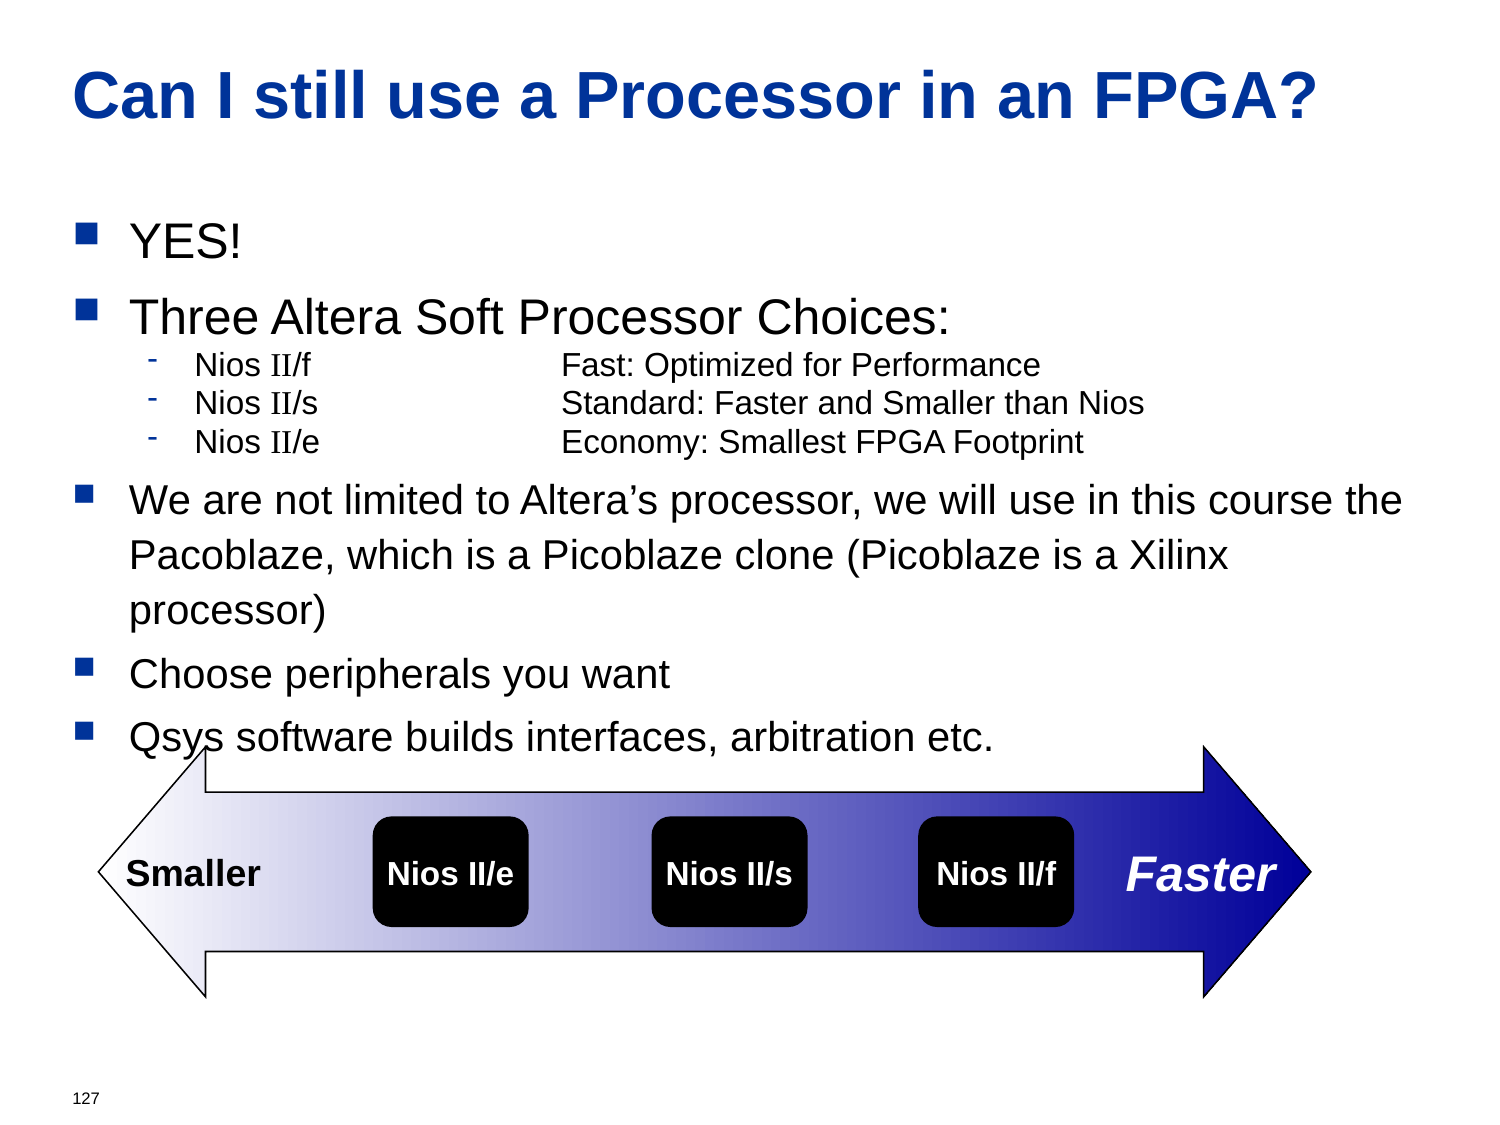

Can I still use a Processor in an FPGA?
YES!
Three Altera Soft Processor Choices:
Nios II/f	Fast: Optimized for Performance
Nios II/s	Standard: Faster and Smaller than Nios
Nios II/e	Economy: Smallest FPGA Footprint
We are not limited to Altera’s processor, we will use in this course the Pacoblaze, which is a Picoblaze clone (Picoblaze is a Xilinx processor)
Choose peripherals you want
Qsys software builds interfaces, arbitration etc.

Nios II/e
Nios II/s
Nios II/f
Faster
Smaller
127